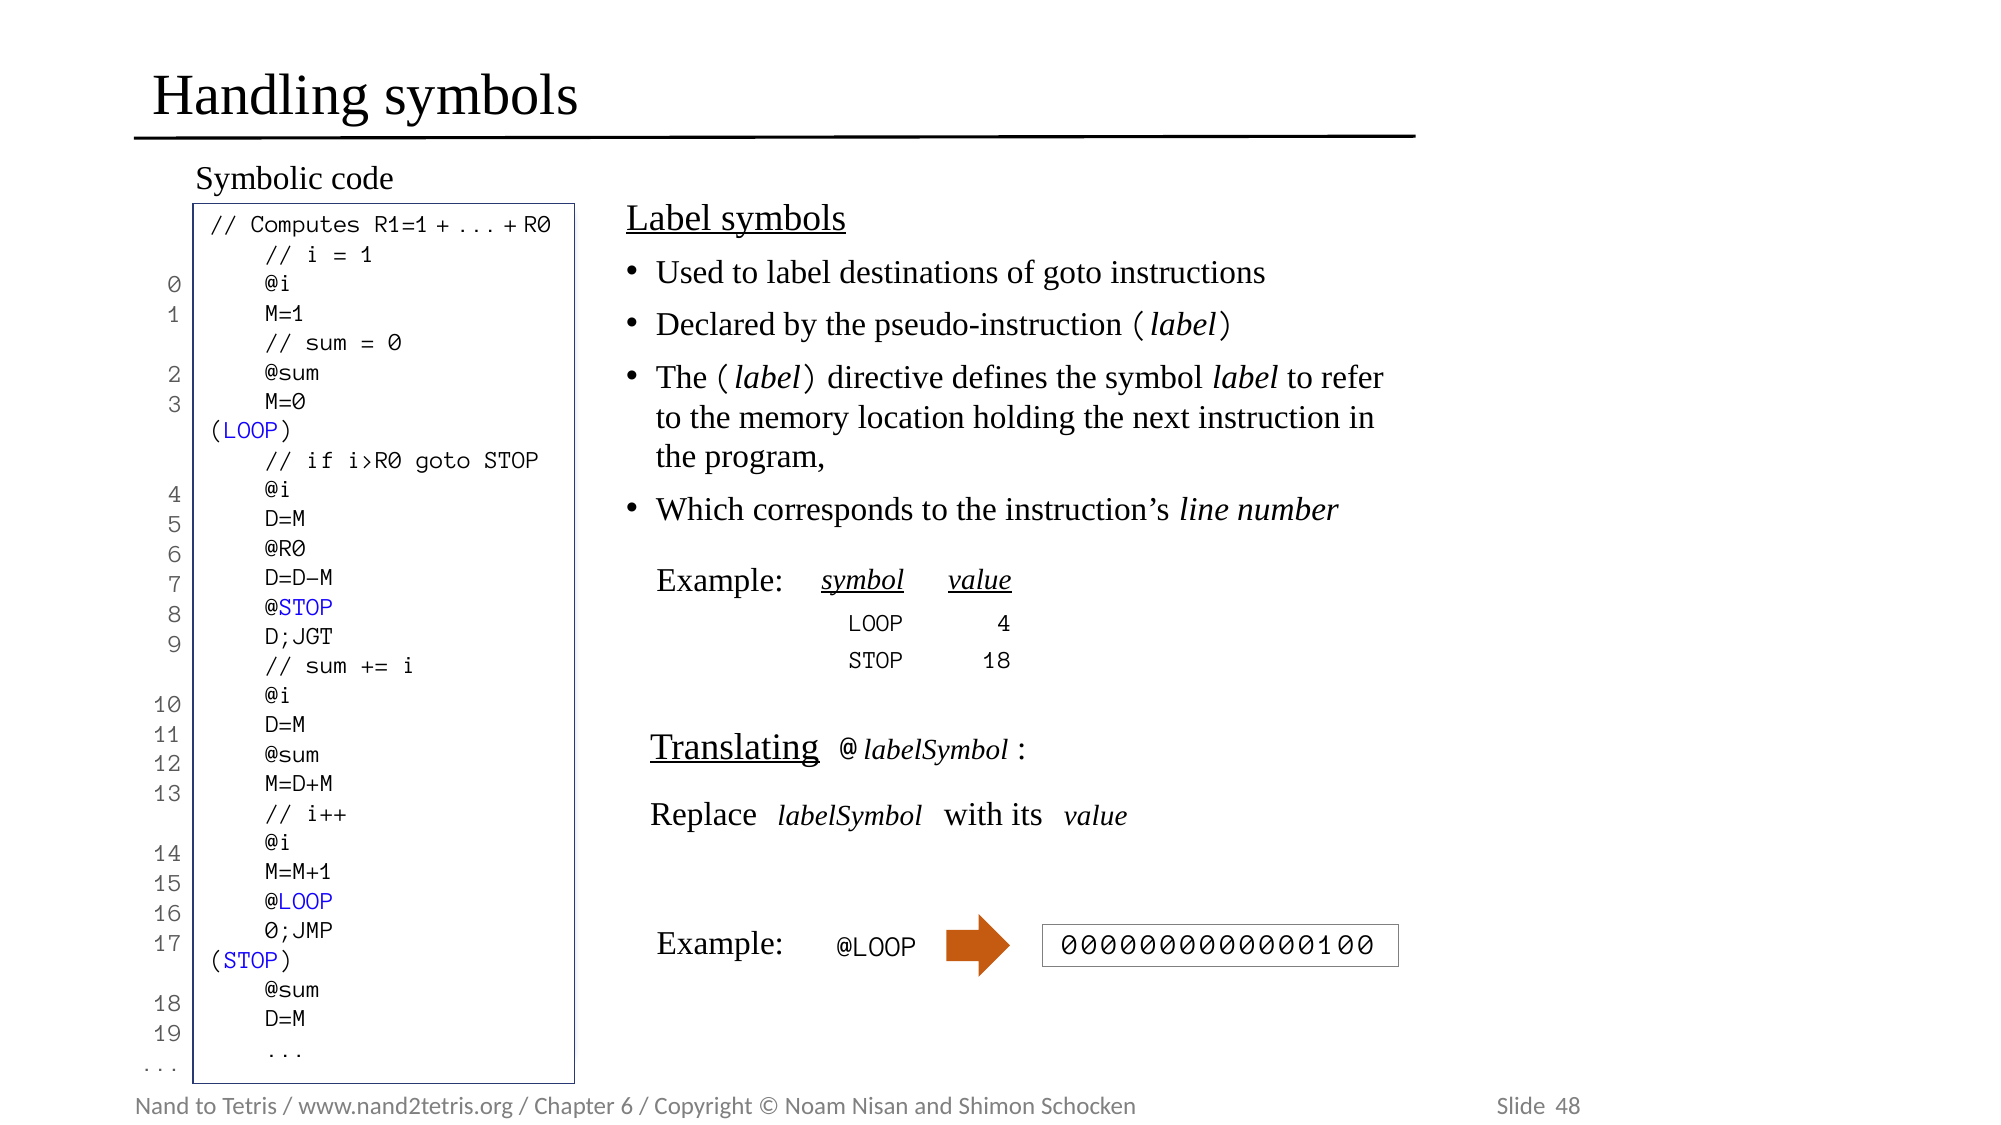

# Handling symbols
Symbolic code
Label symbols
Used to label destinations of goto instructions
Declared by the pseudo-instruction (label)
The (label) directive defines the symbol label to refer to the memory location holding the next instruction in the program,
Which corresponds to the instruction’s line number

0
1

2
3

4
5
6
7
8
9

10
11
12
13

14
15
16
17

18
19
...
// Computes R1=1 + ... + R0
    // i = 1
    @i
    M=1
    // sum = 0
    @sum
    M=0
(LOOP)
    // if i>R0 goto STOP
    @i
    D=M
    @R0
    D=D-M
    @STOP
    D;JGT
    // sum += i
    @i
    D=M
    @sum
    M=D+M
    // i++
    @i
    M=M+1
    @LOOP
    0;JMP
(STOP)
    @sum
    D=M
    ...
Example:
| symbol | value |
| --- | --- |
| LOOP | 4 |
| STOP | 18 |
Translating  @labelSymbol :
Replace  labelSymbol  with its  value
Example:

@LOOP
 0000000000000100